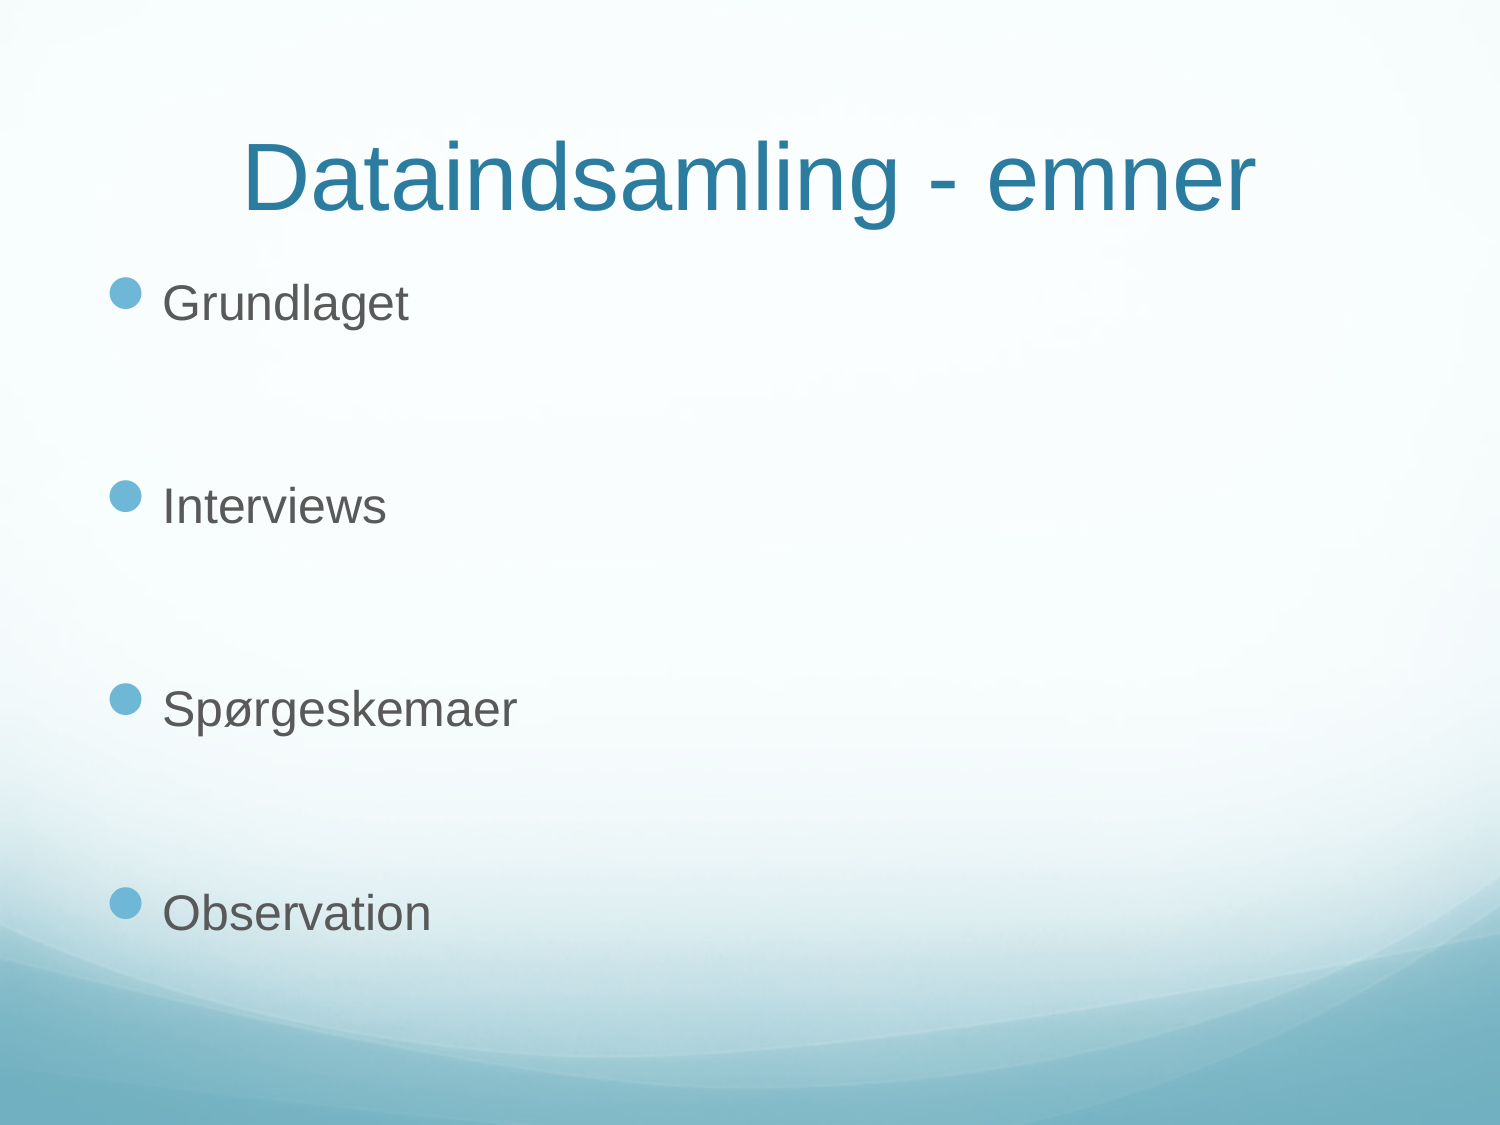

# Dataindsamling - emner
Grundlaget

Interviews

Spørgeskemaer

Observation